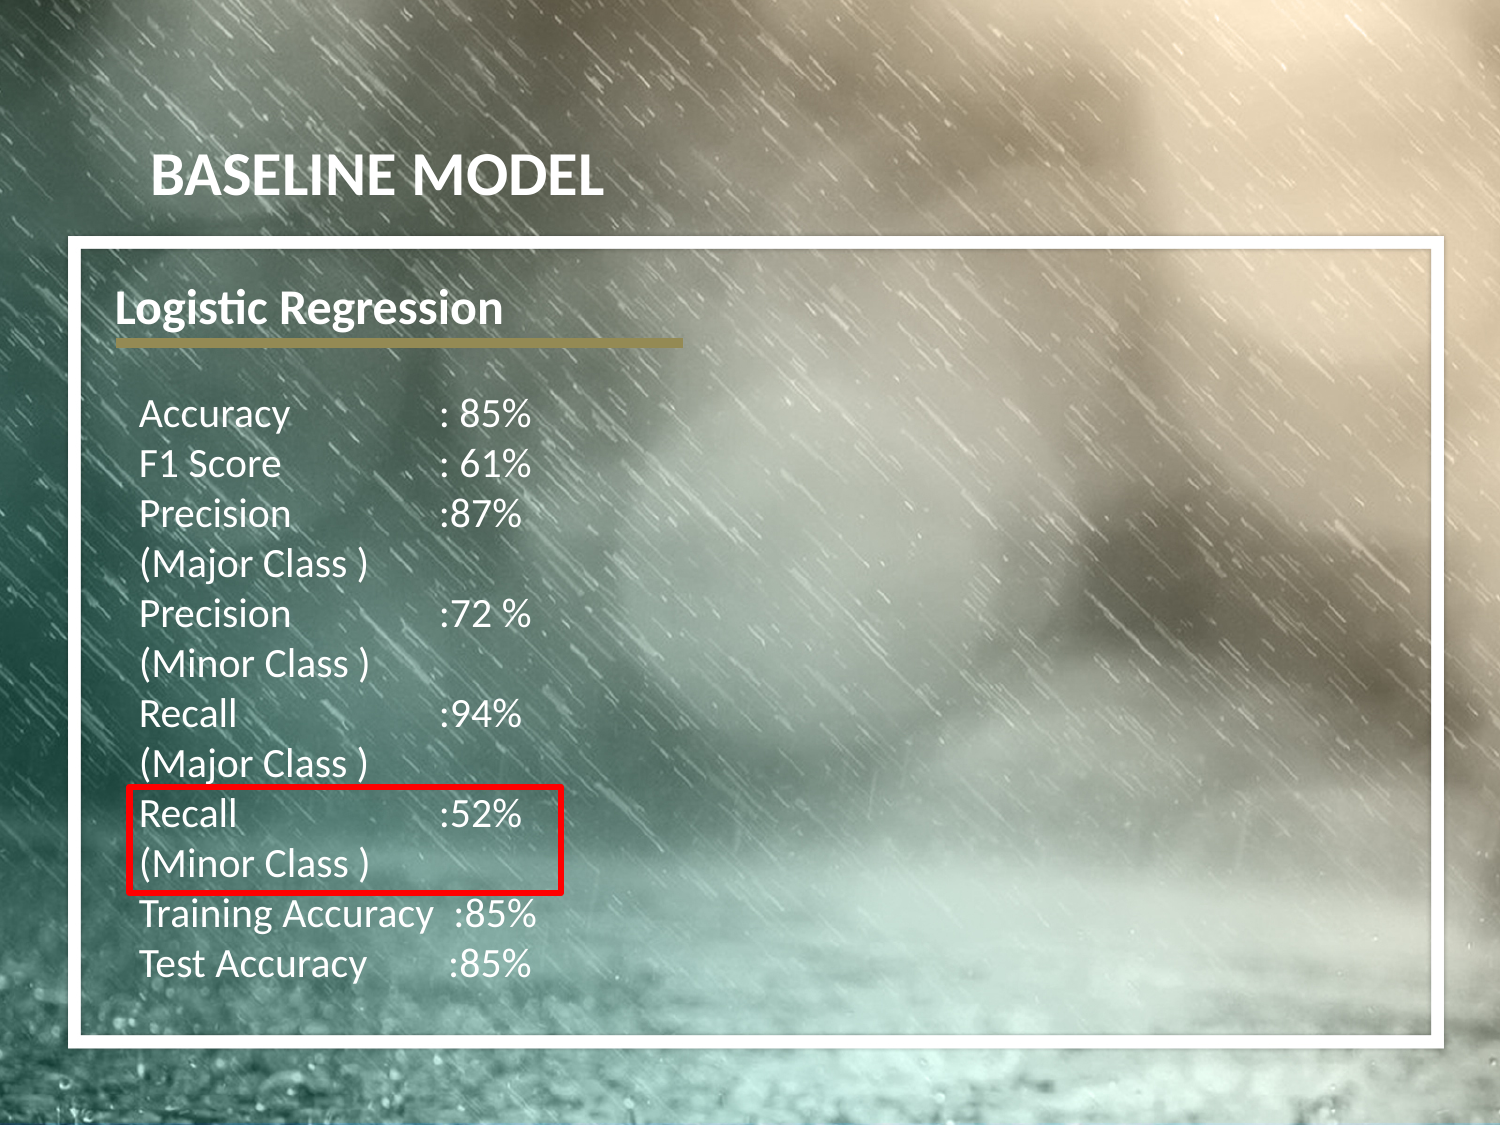

BASELINE MODEL
Logistic Regression
Accuracy 	: 85%
F1 Score  	: 61%
Precision       	:87%
(Major Class )
Precision       	:72 %
(Minor Class )
Recall       	:94%
(Major Class )
Recall       	:52%
(Minor Class )
Training Accuracy  :85%
Test Accuracy	 :85%